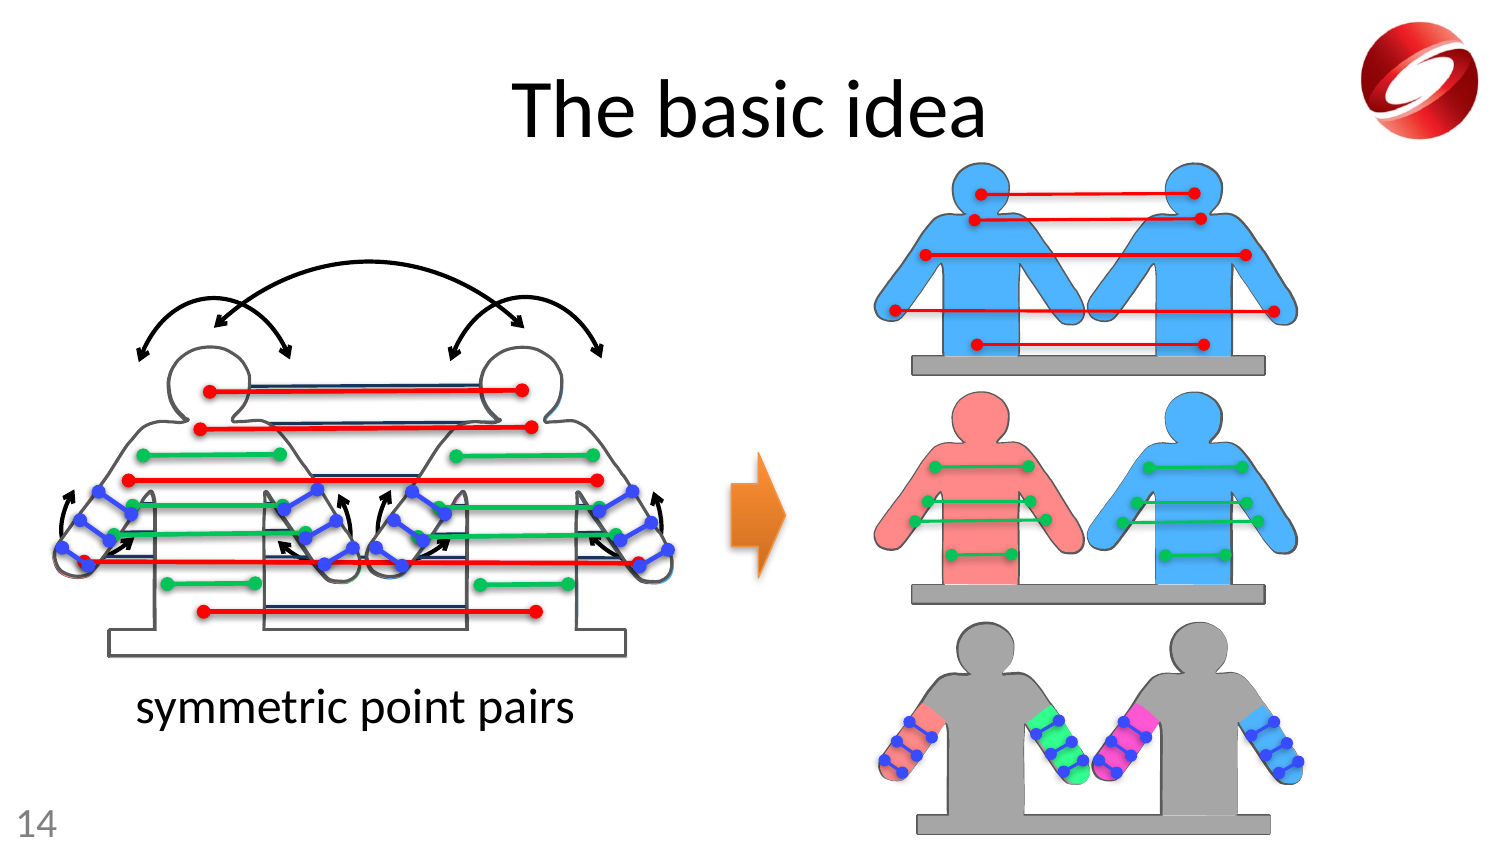

# The basic idea

symmetric point pairs
14